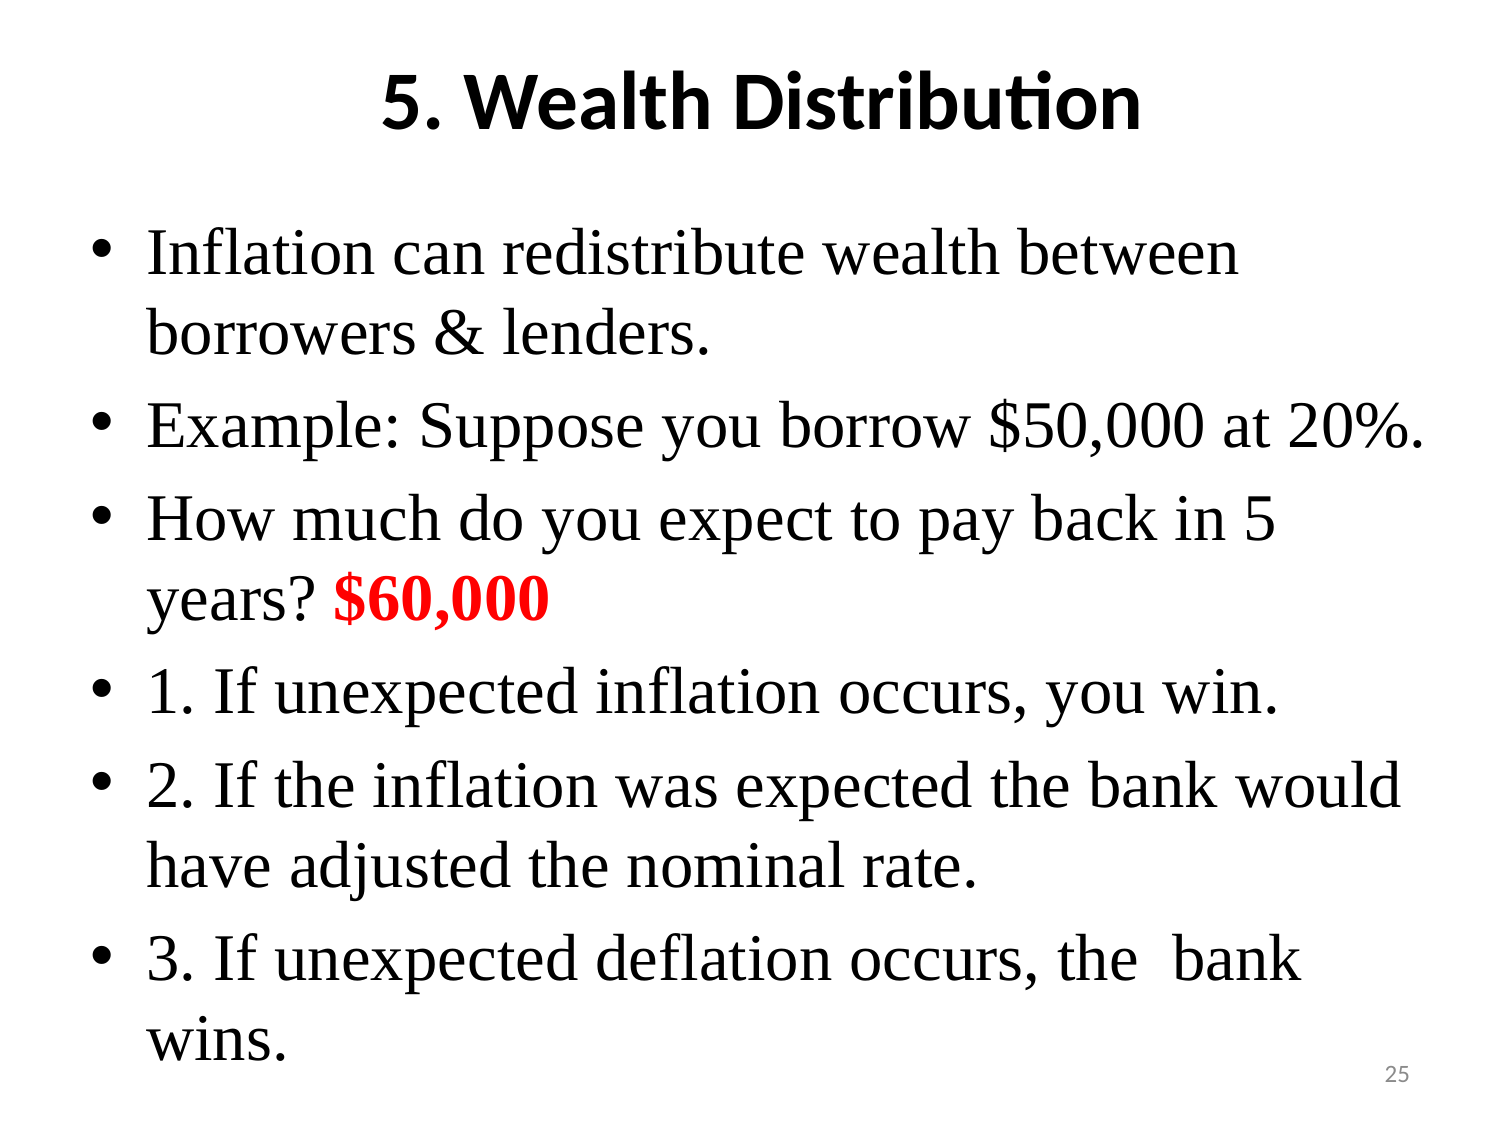

# 5. Wealth Distribution
Inflation can redistribute wealth between borrowers & lenders.
Example: Suppose you borrow $50,000 at 20%.
How much do you expect to pay back in 5 years? $60,000
1. If unexpected inflation occurs, you win.
2. If the inflation was expected the bank would have adjusted the nominal rate.
3. If unexpected deflation occurs, the  bank wins.

25